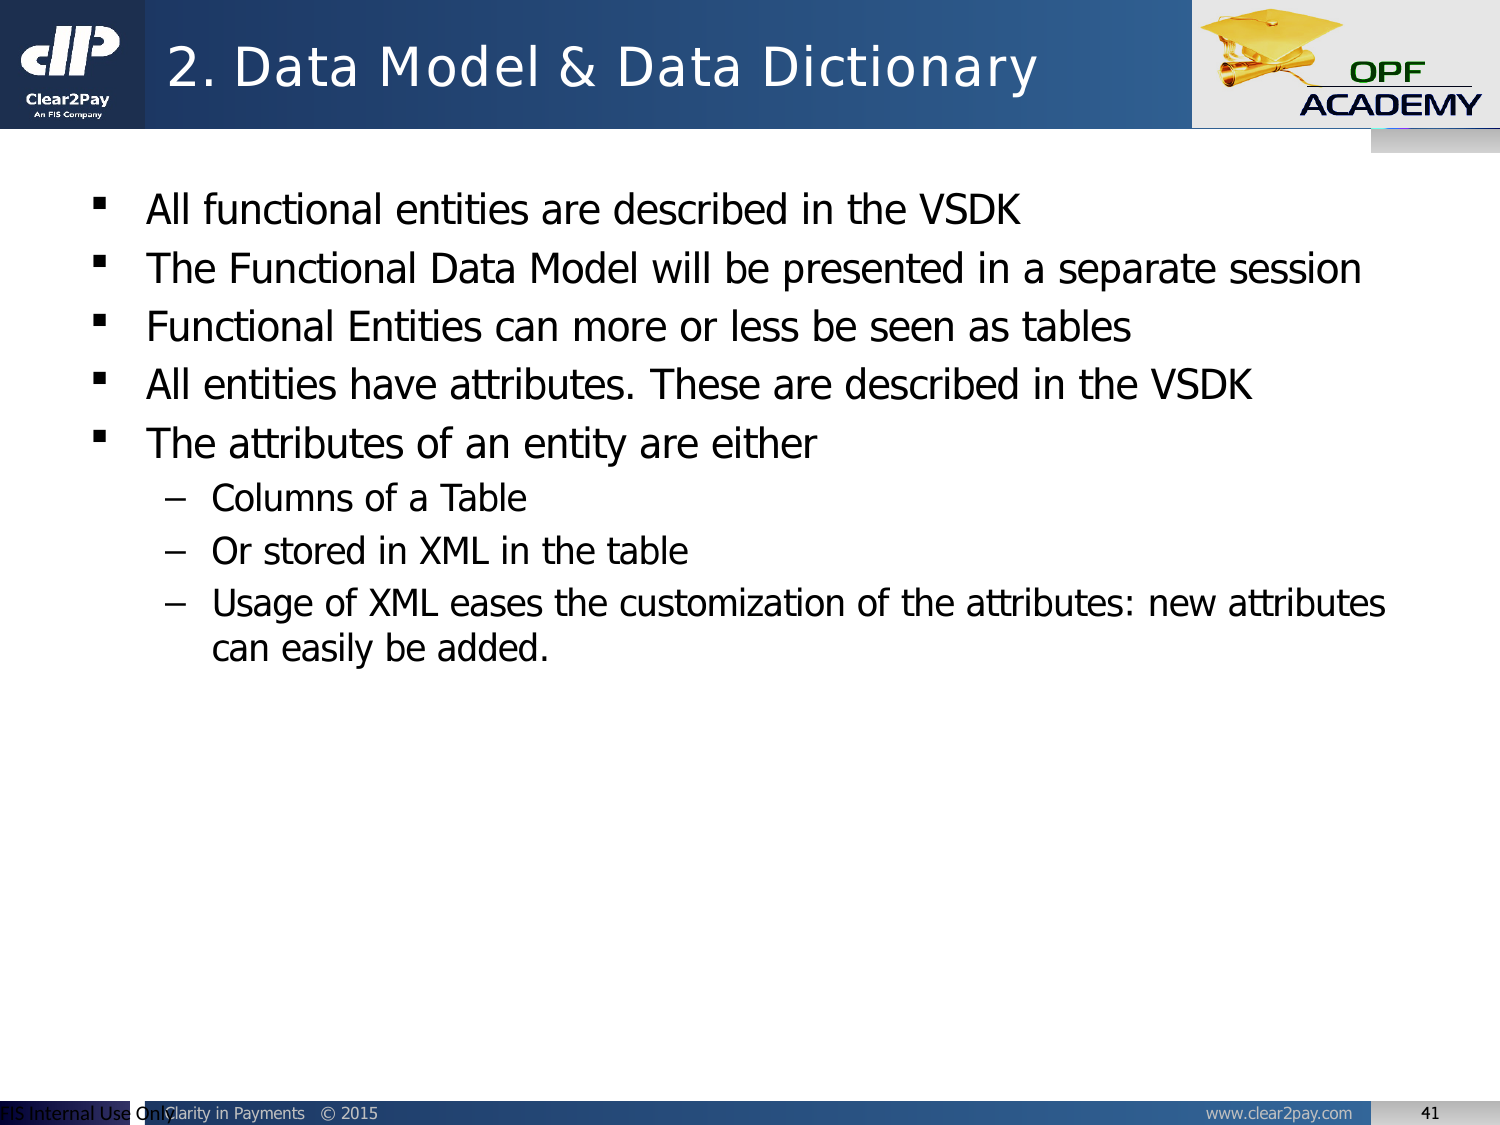

# 2. Data Model & Data Dictionary
All functional entities are described in the VSDK
The Functional Data Model will be presented in a separate session
Functional Entities can more or less be seen as tables
All entities have attributes. These are described in the VSDK
The attributes of an entity are either
Columns of a Table
Or stored in XML in the table
Usage of XML eases the customization of the attributes: new attributes can easily be added.